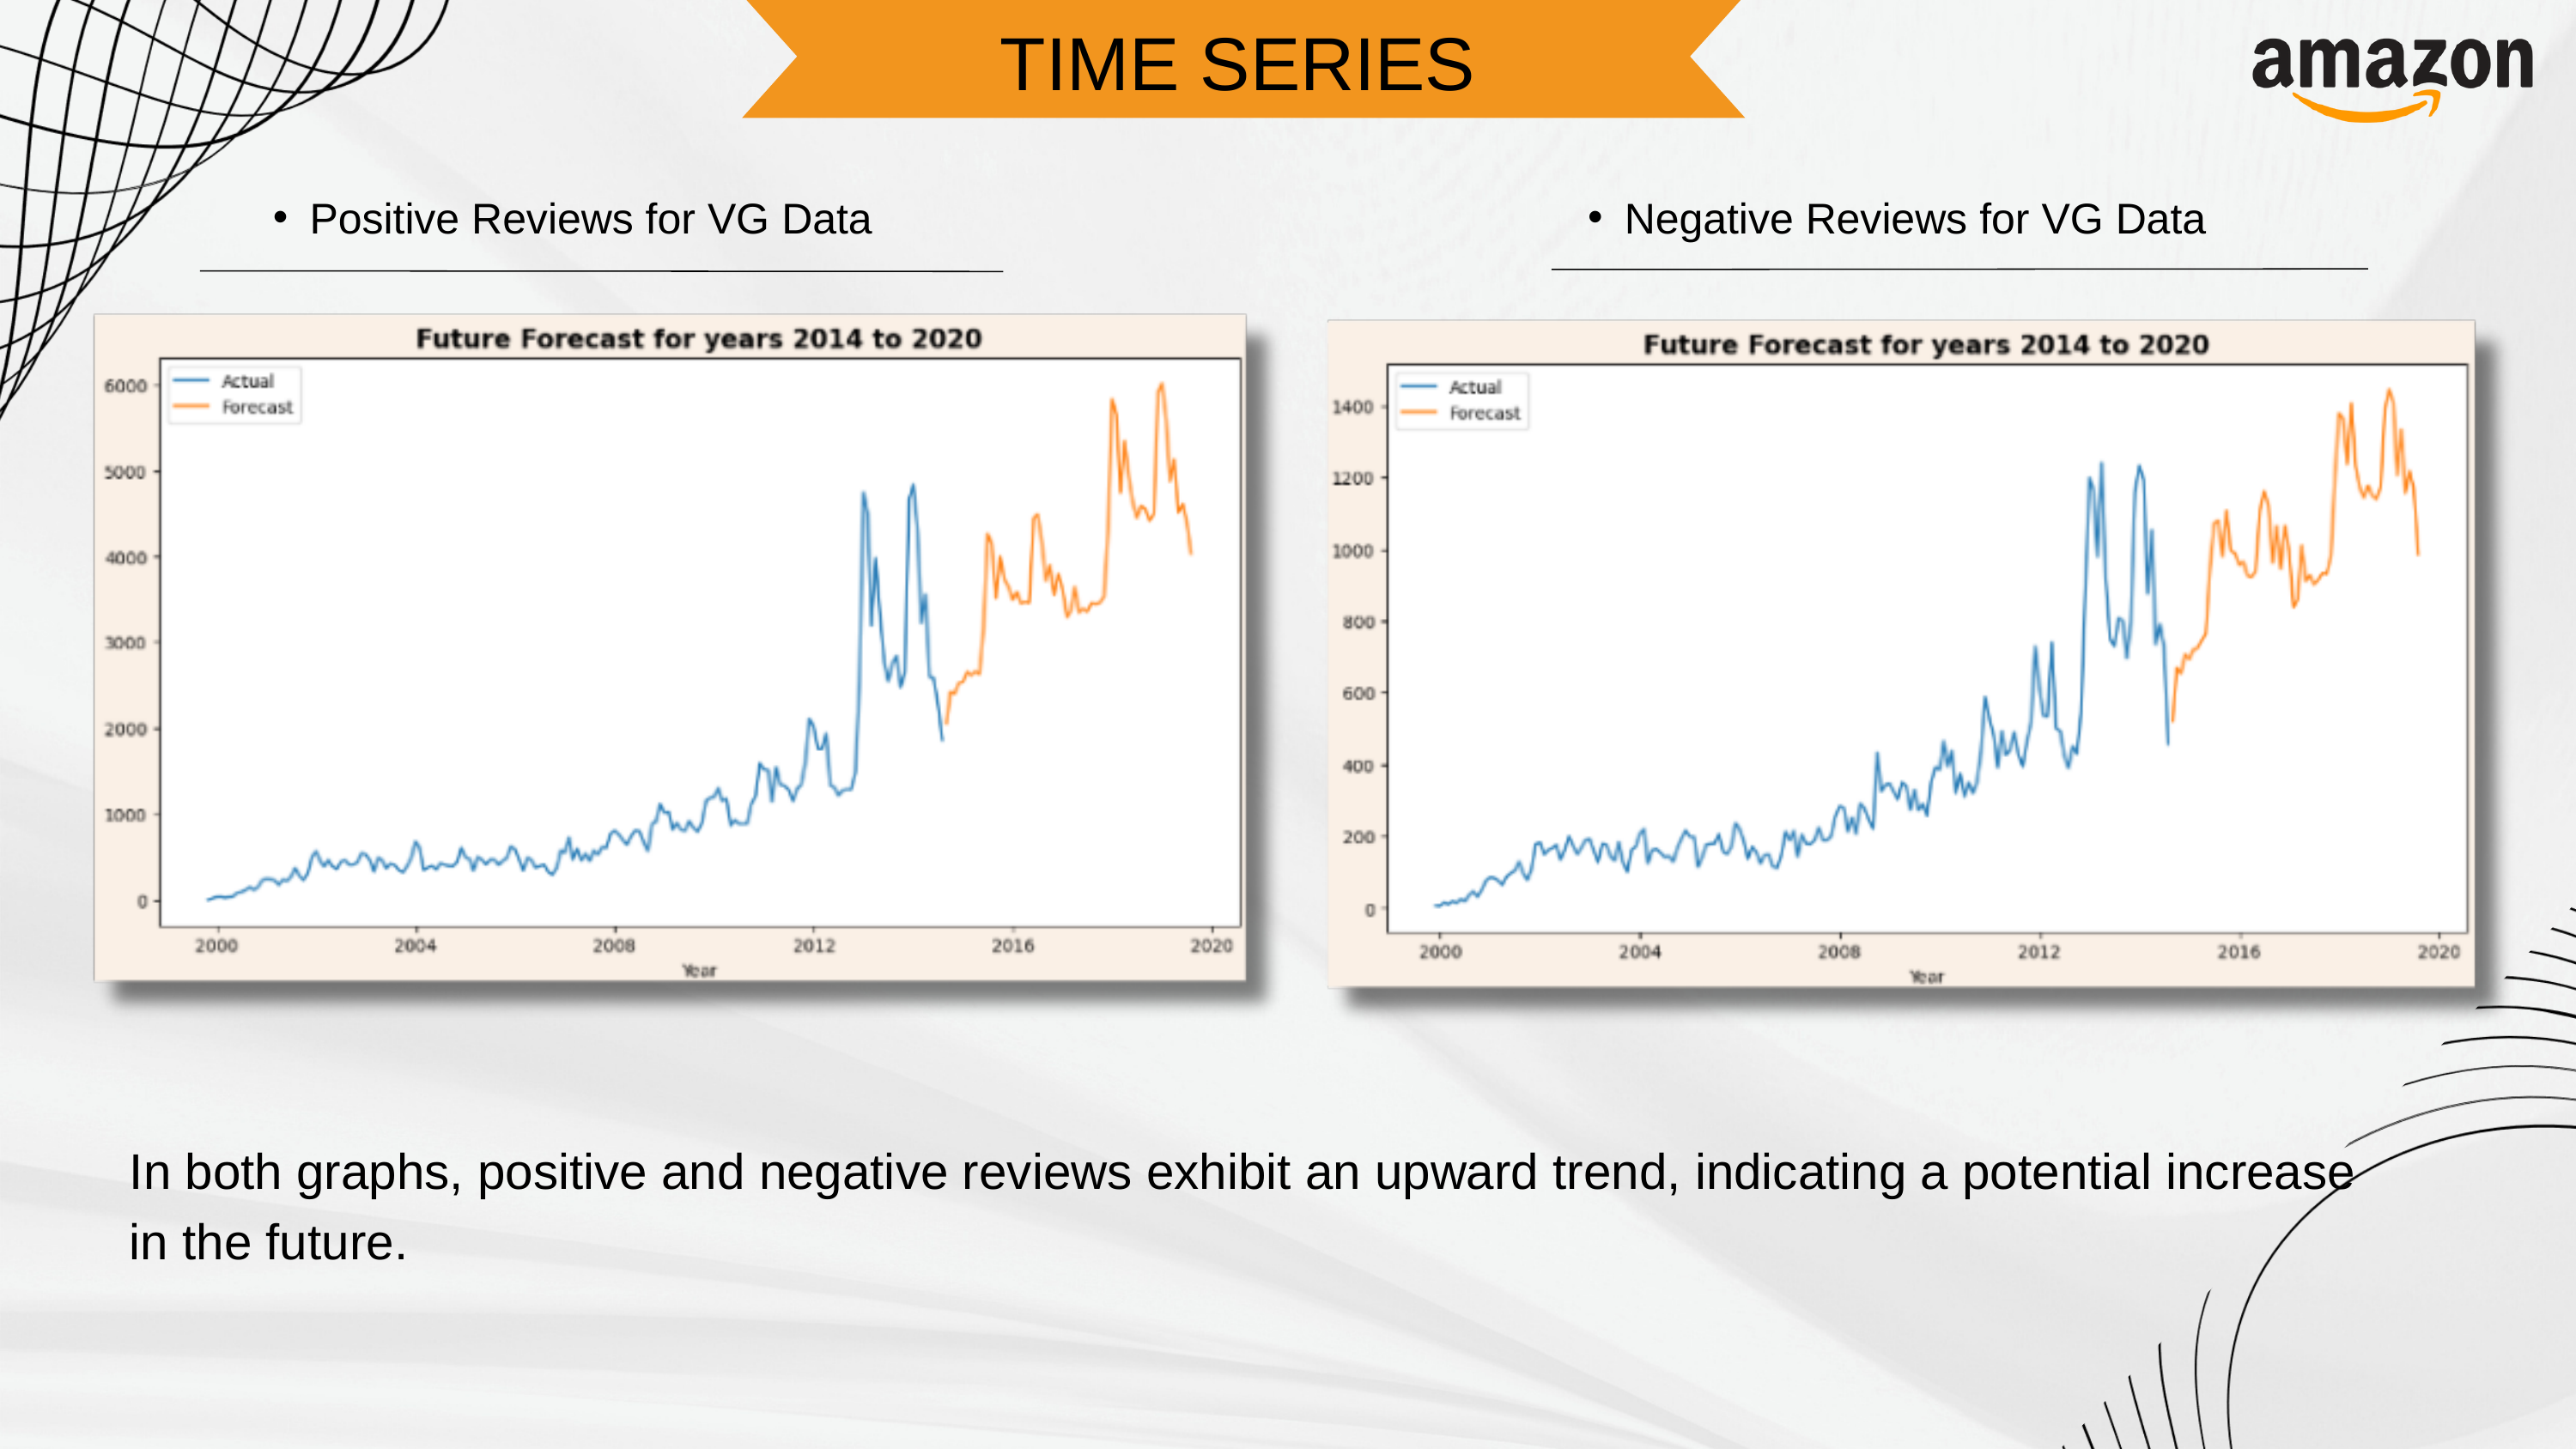

TIME SERIES
Positive Reviews for VG Data
Negative Reviews for VG Data

In both graphs, positive and negative reviews exhibit an upward trend, indicating a potential increase in the future.